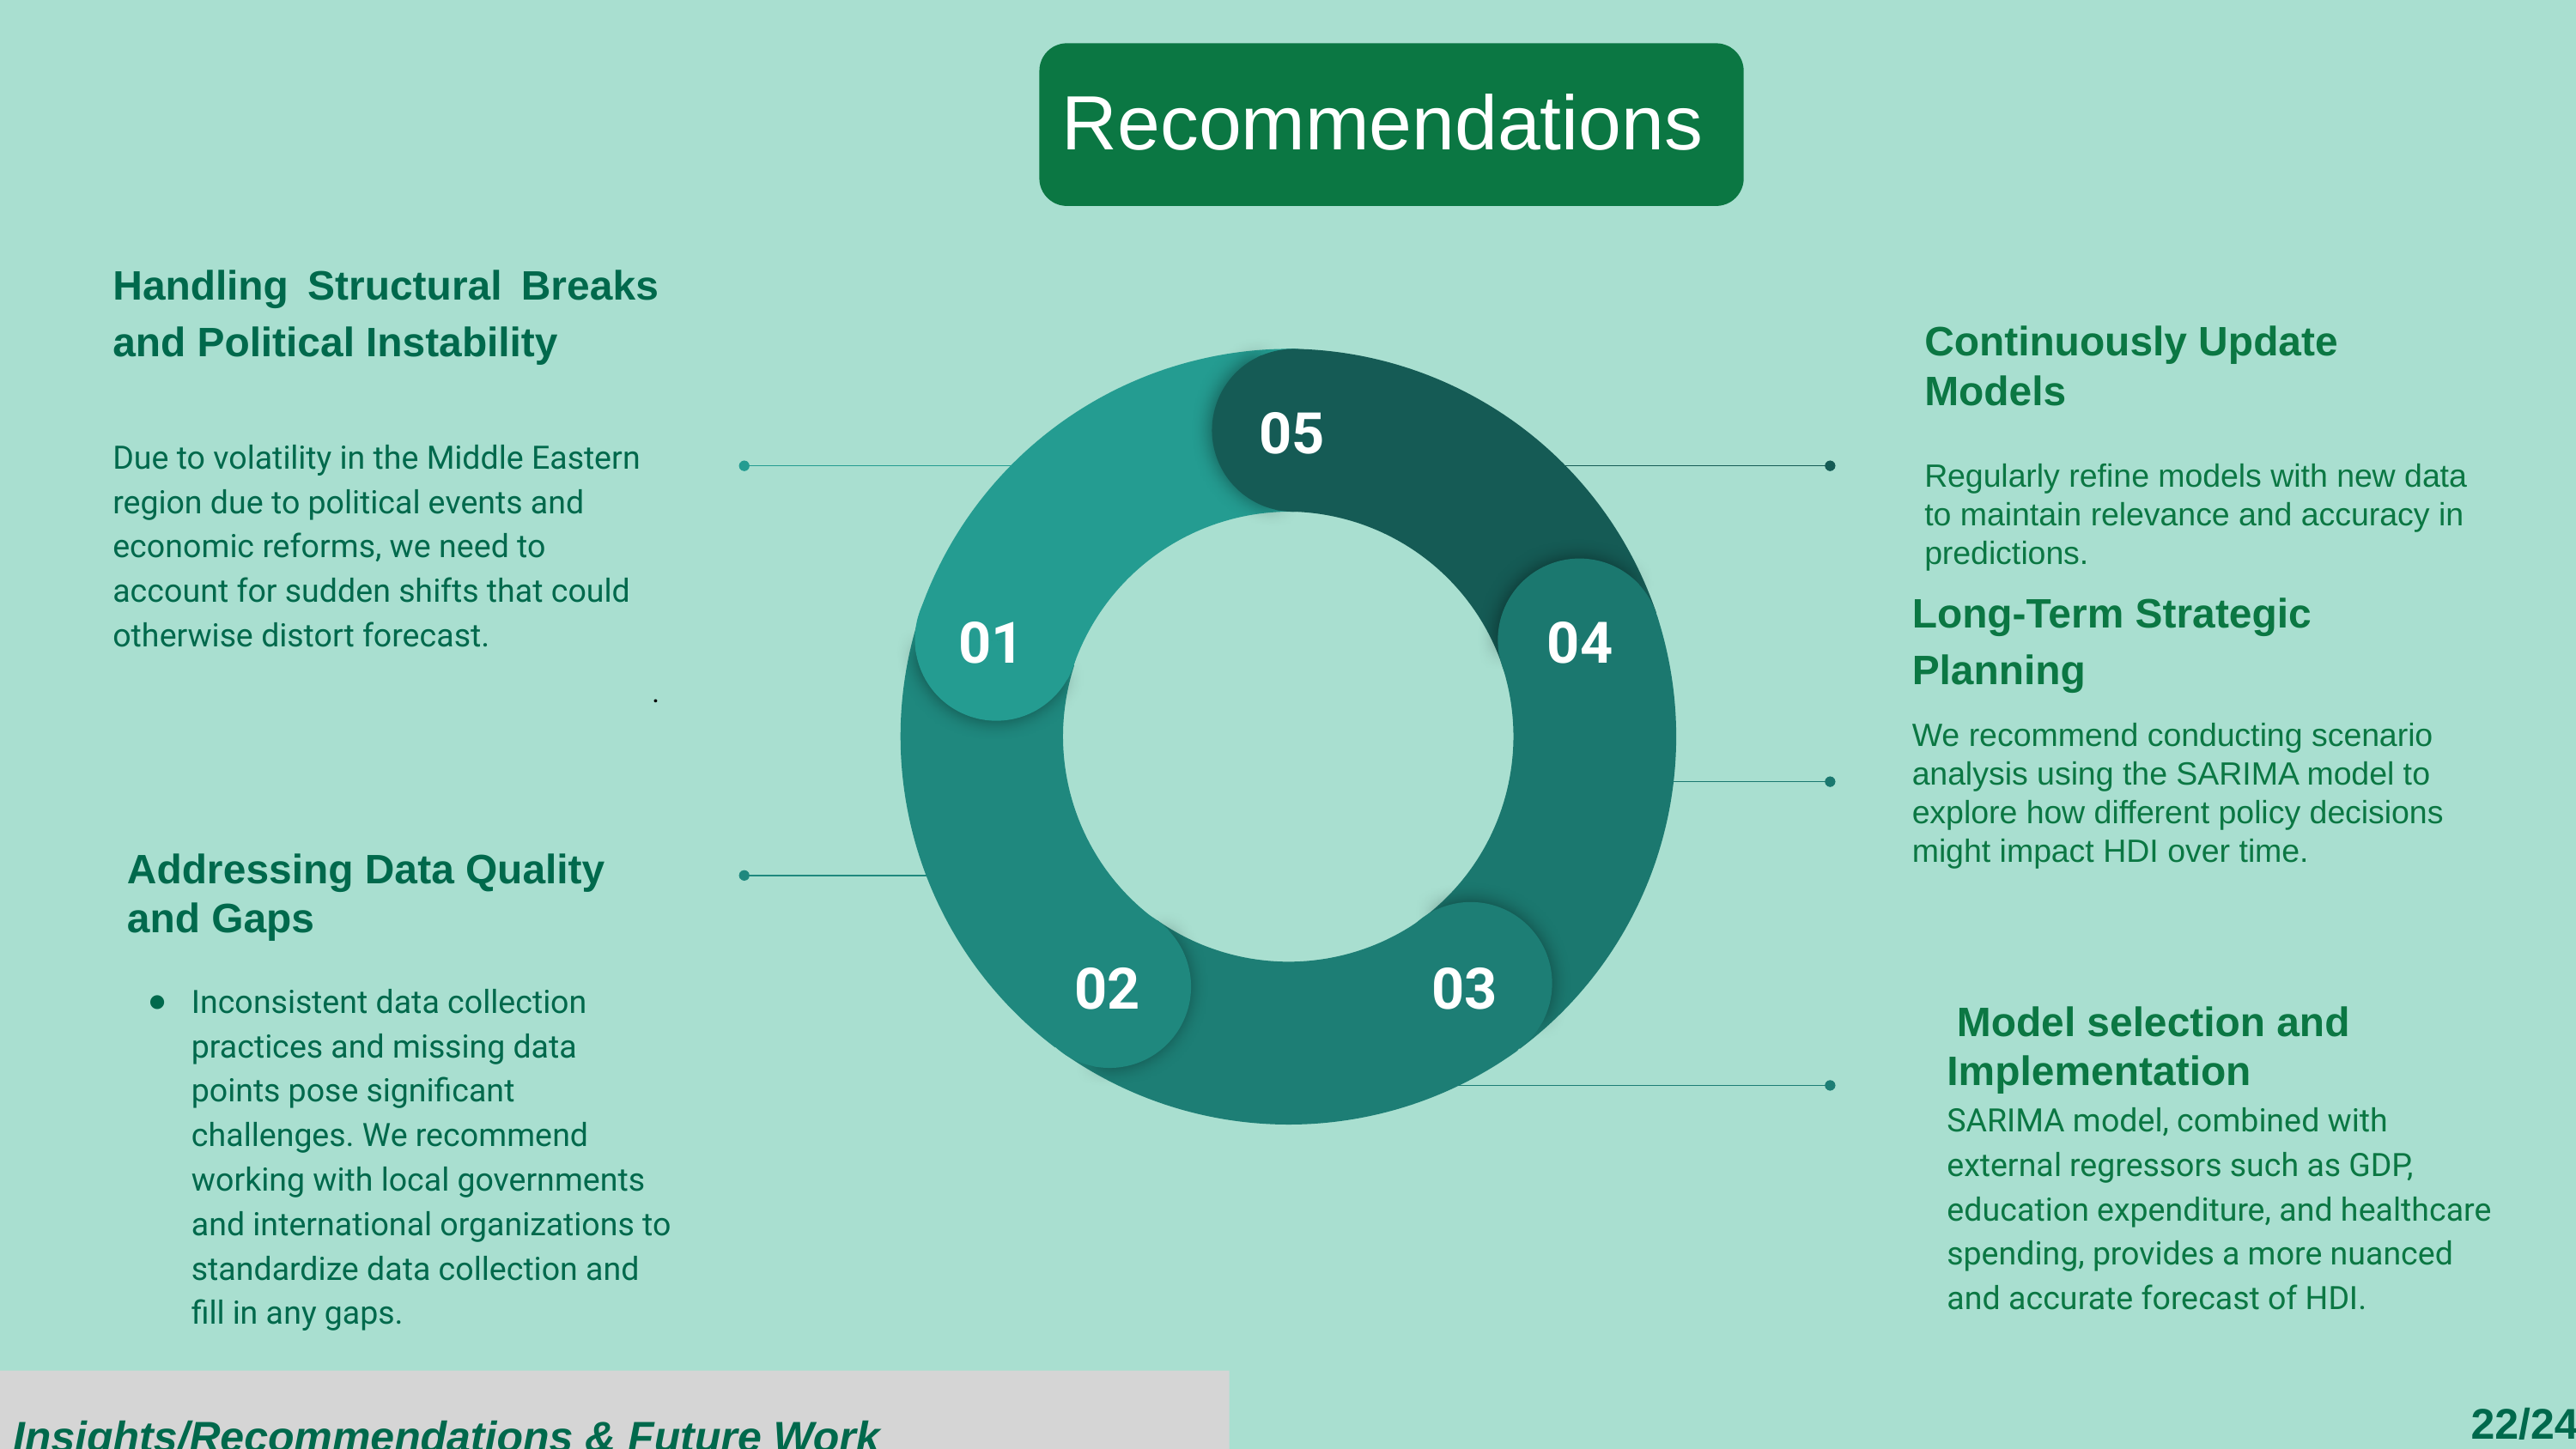

Recommendations

05

01
04

02
03
Continuously Update Models

Regularly refine models with new data to maintain relevance and accuracy in predictions.
Handling Structural Breaks and Political Instability

Due to volatility in the Middle Eastern region due to political events and economic reforms, we need to account for sudden shifts that could otherwise distort forecast.
.
Long-Term Strategic Planning
We recommend conducting scenario analysis using the SARIMA model to explore how different policy decisions might impact HDI over time.
Addressing Data Quality and Gaps

Inconsistent data collection practices and missing data points pose significant challenges. We recommend working with local governments and international organizations to standardize data collection and fill in any gaps.

 Model selection and          Implementation
SARIMA model, combined with external regressors such as GDP, education expenditure, and healthcare spending, provides a more nuanced and accurate forecast of HDI.

Insights/Recommendations & Future Work
22/24